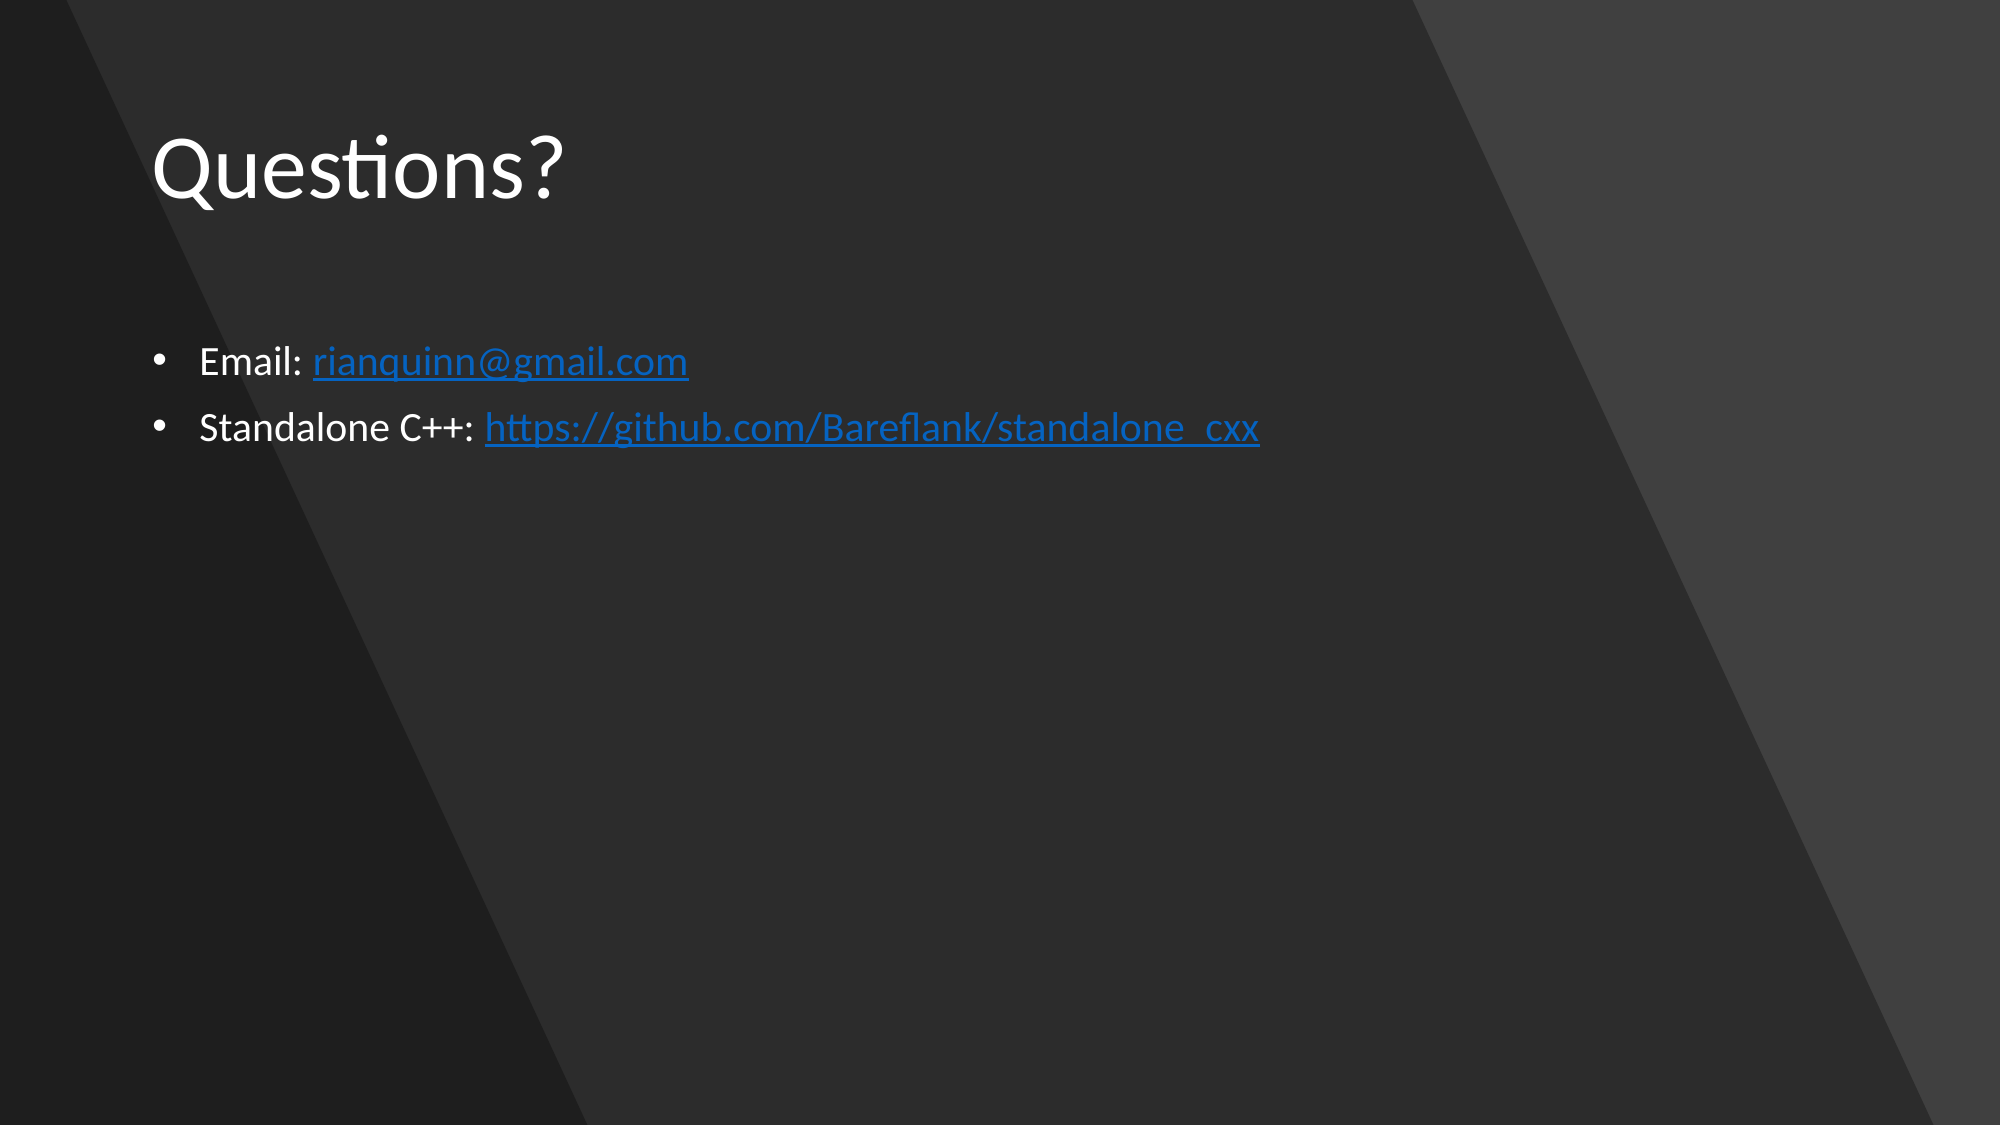

# Questions?
Email: rianquinn@gmail.com
Standalone C++: https://github.com/Bareflank/standalone_cxx